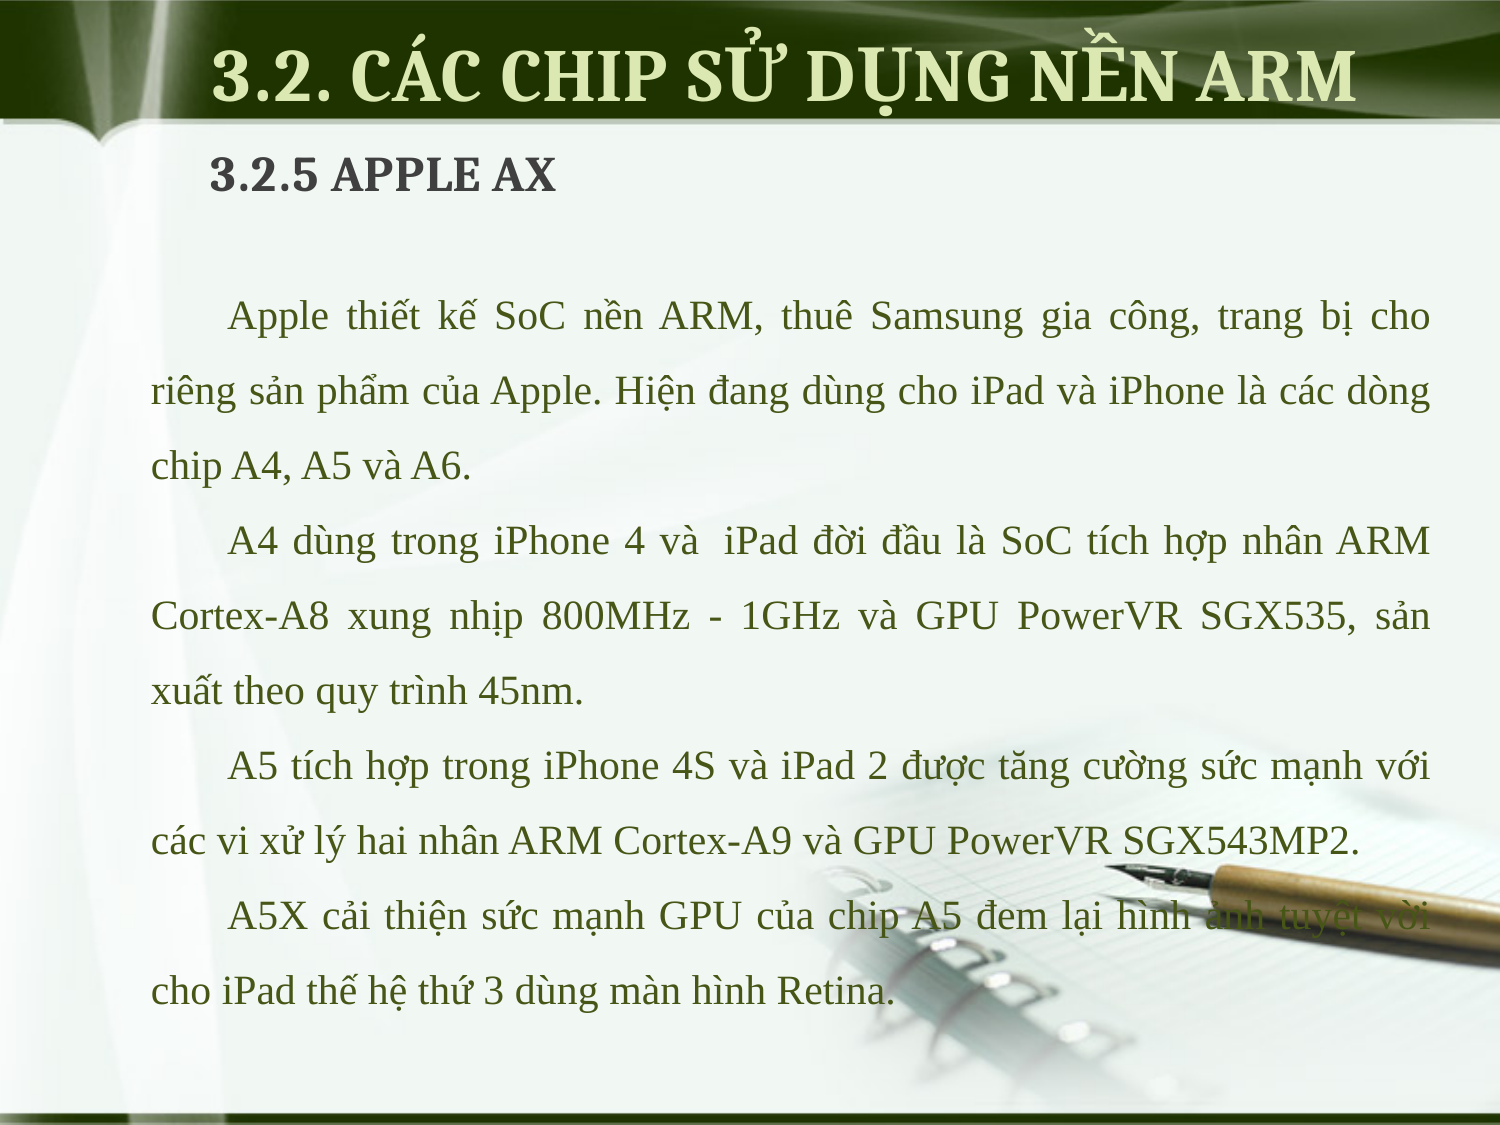

# 3.2. CÁC CHIP SỬ DỤNG NỀN ARM
3.2.5 APPLE AX
Apple thiết kế SoC nền ARM, thuê Samsung gia công, trang bị cho riêng sản phẩm của Apple. Hiện đang dùng cho iPad và iPhone là các dòng chip A4, A5 và A6.
A4 dùng trong iPhone 4 và  iPad đời đầu là SoC tích hợp nhân ARM Cortex-A8 xung nhịp 800MHz - 1GHz và GPU PowerVR SGX535, sản xuất theo quy trình 45nm.
A5 tích hợp trong iPhone 4S và iPad 2 được tăng cường sức mạnh với các vi xử lý hai nhân ARM Cortex-A9 và GPU PowerVR SGX543MP2.
A5X cải thiện sức mạnh GPU của chip A5 đem lại hình ảnh tuyệt vời cho iPad thế hệ thứ 3 dùng màn hình Retina.